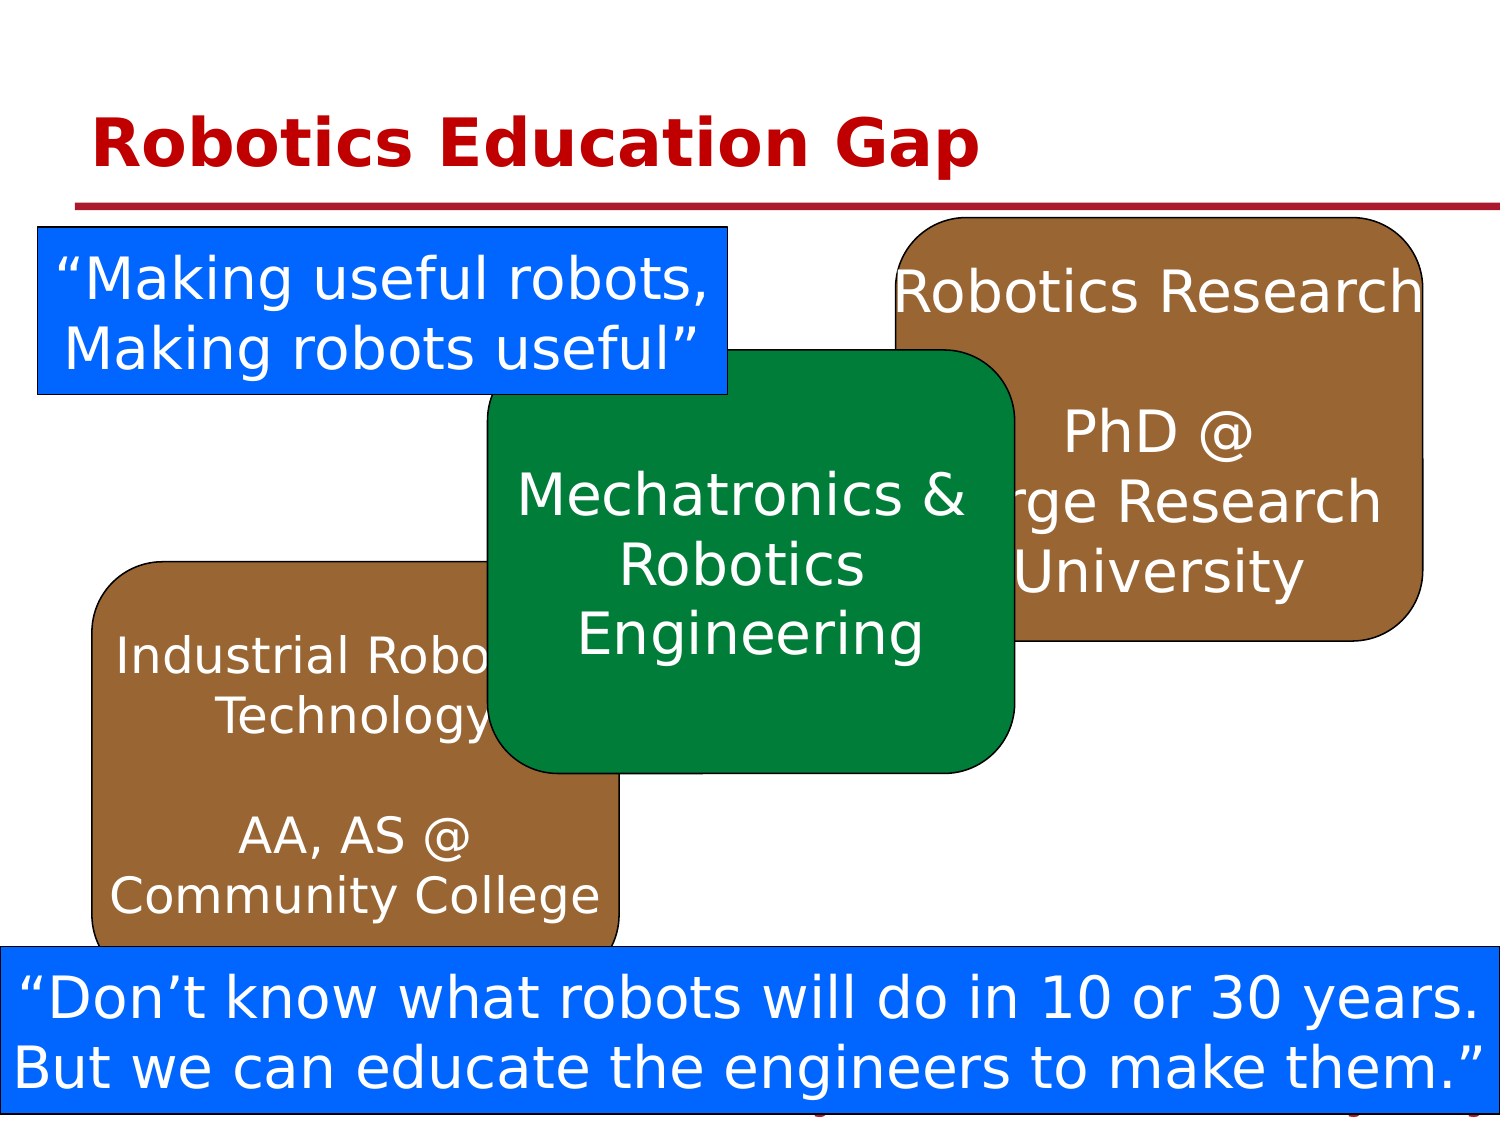

# Robotics Education Gap
Robotics Research

PhD @
Large Research
University
“Making useful robots,
Making robots useful”
Mechatronics &
Robotics
Engineering
Industrial Robotics
Technology

AA, AS @
Community College
“Don’t know what robots will do in 10 or 30 years.
But we can educate the engineers to make them.”
10